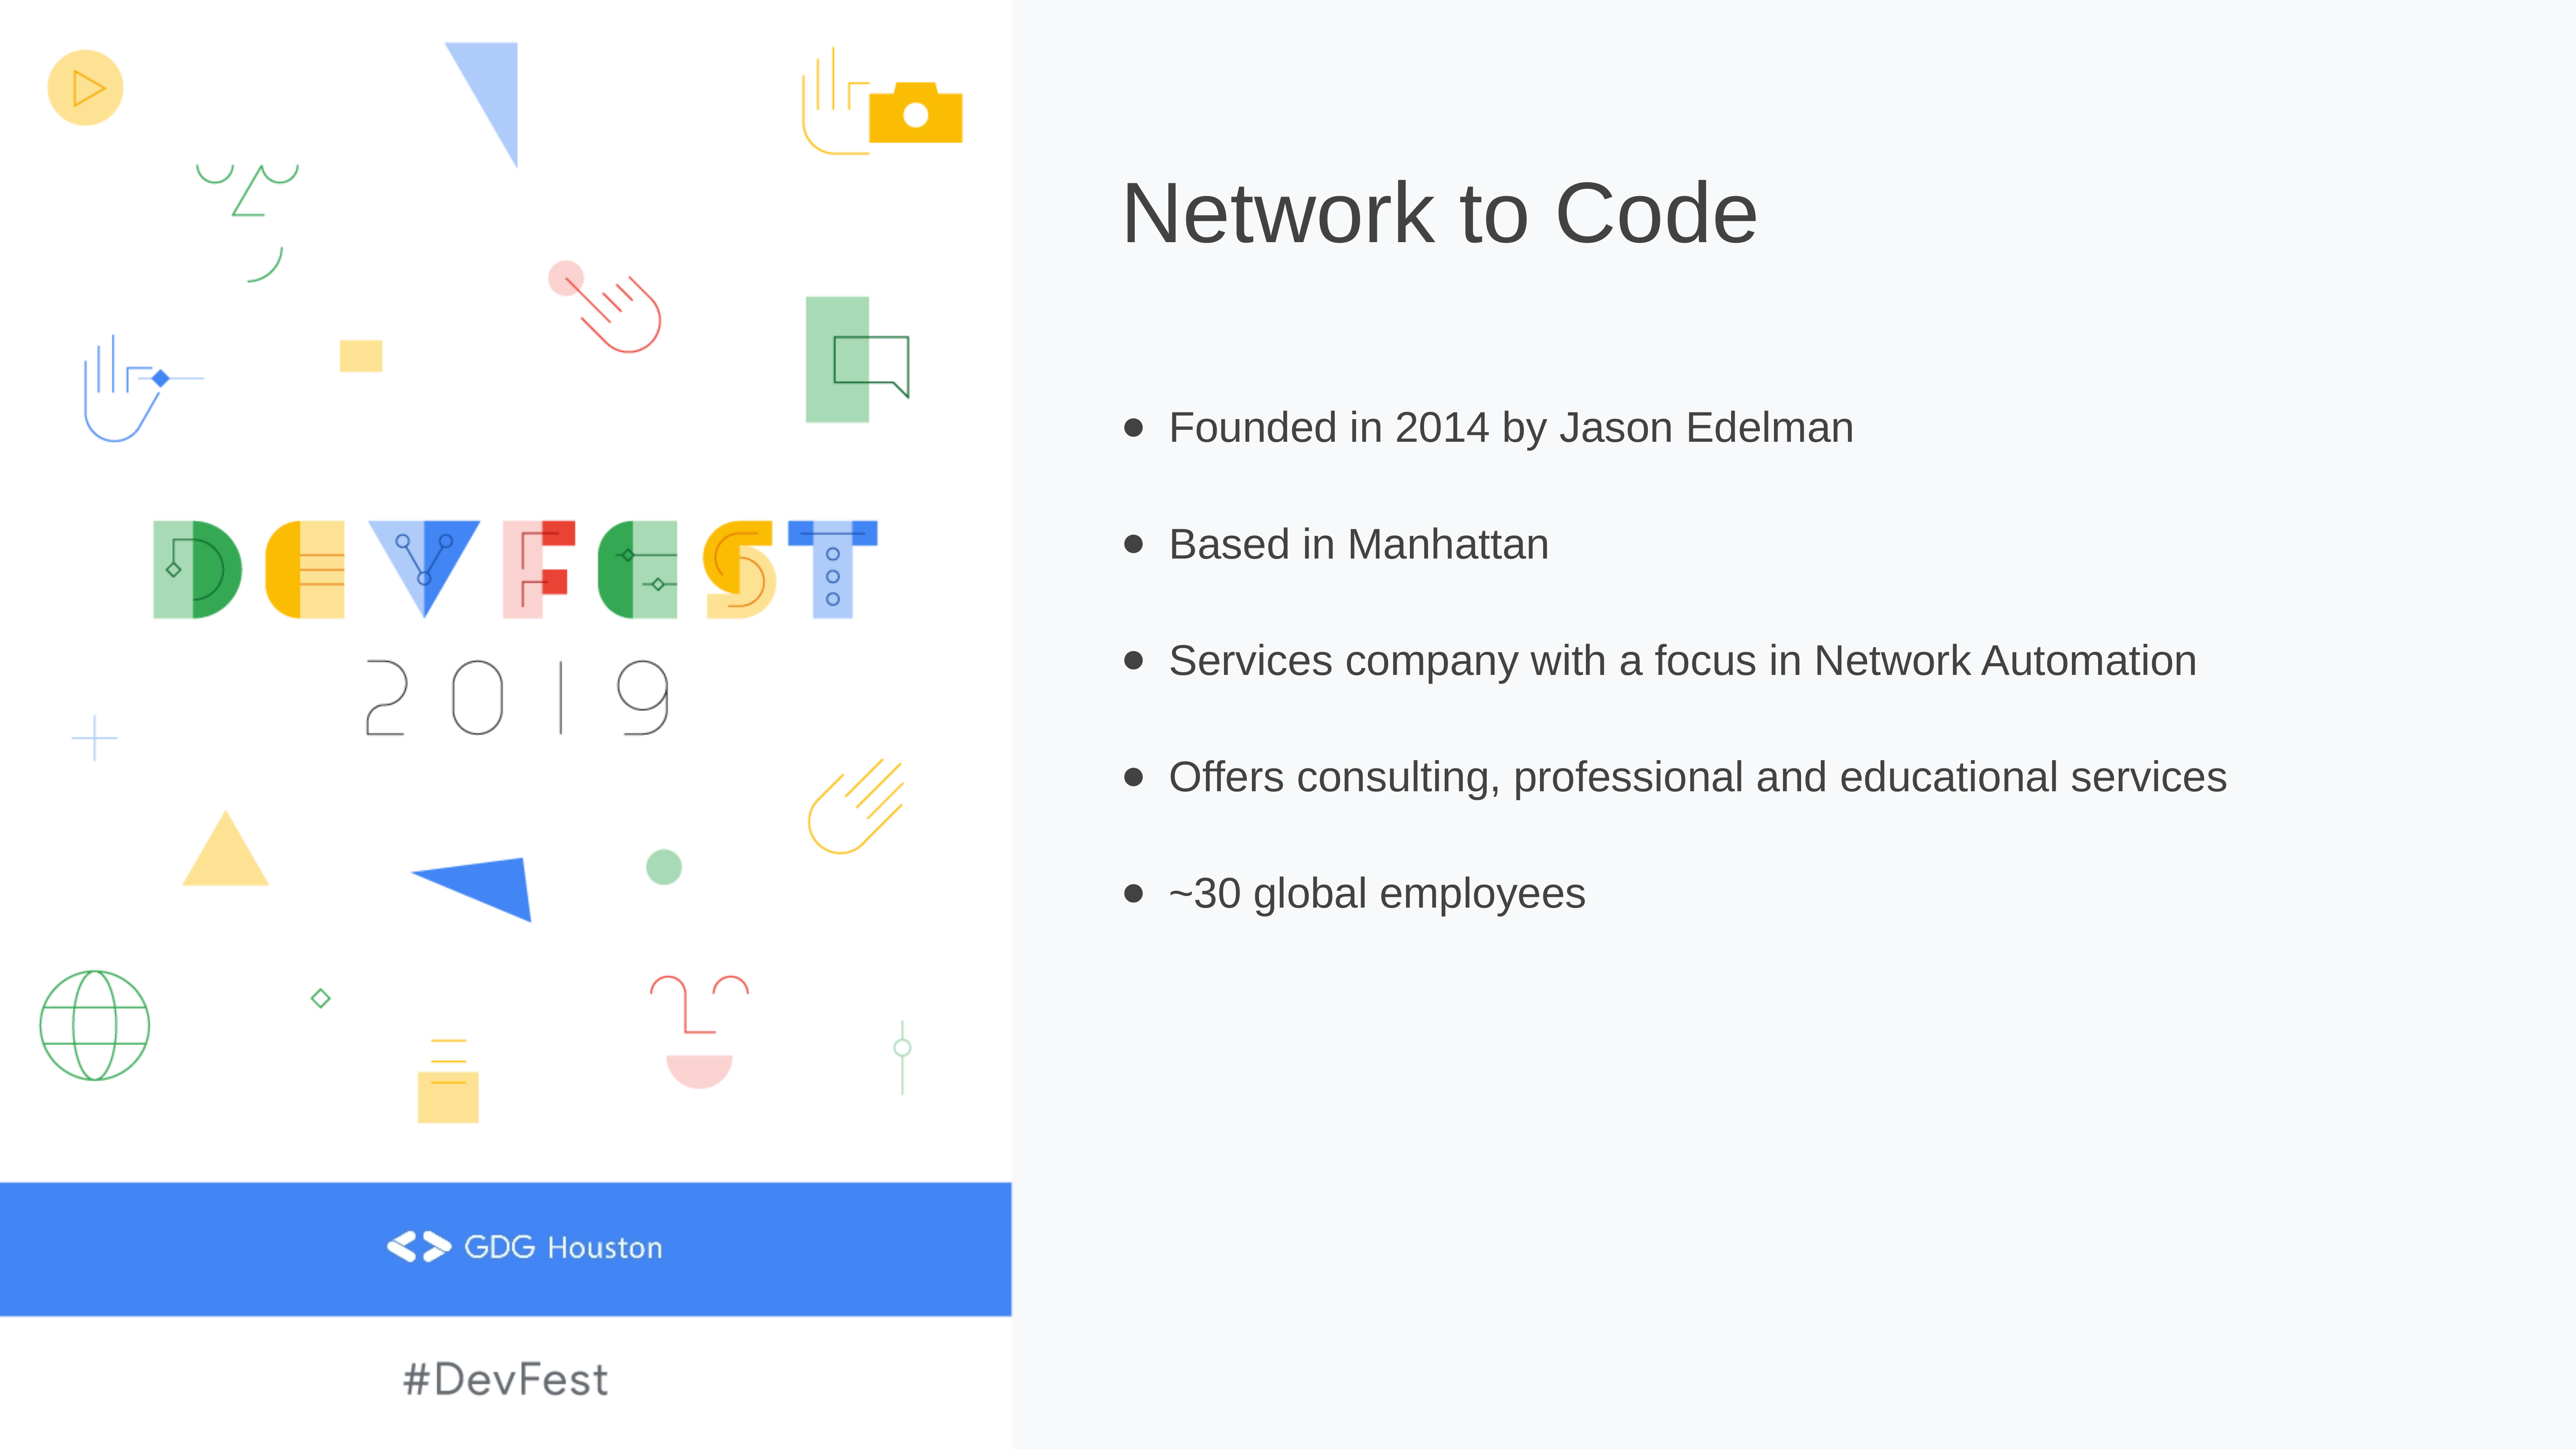

# Network to Code
Founded in 2014 by Jason Edelman
Based in Manhattan
Services company with a focus in Network Automation
Offers consulting, professional and educational services
~30 global employees